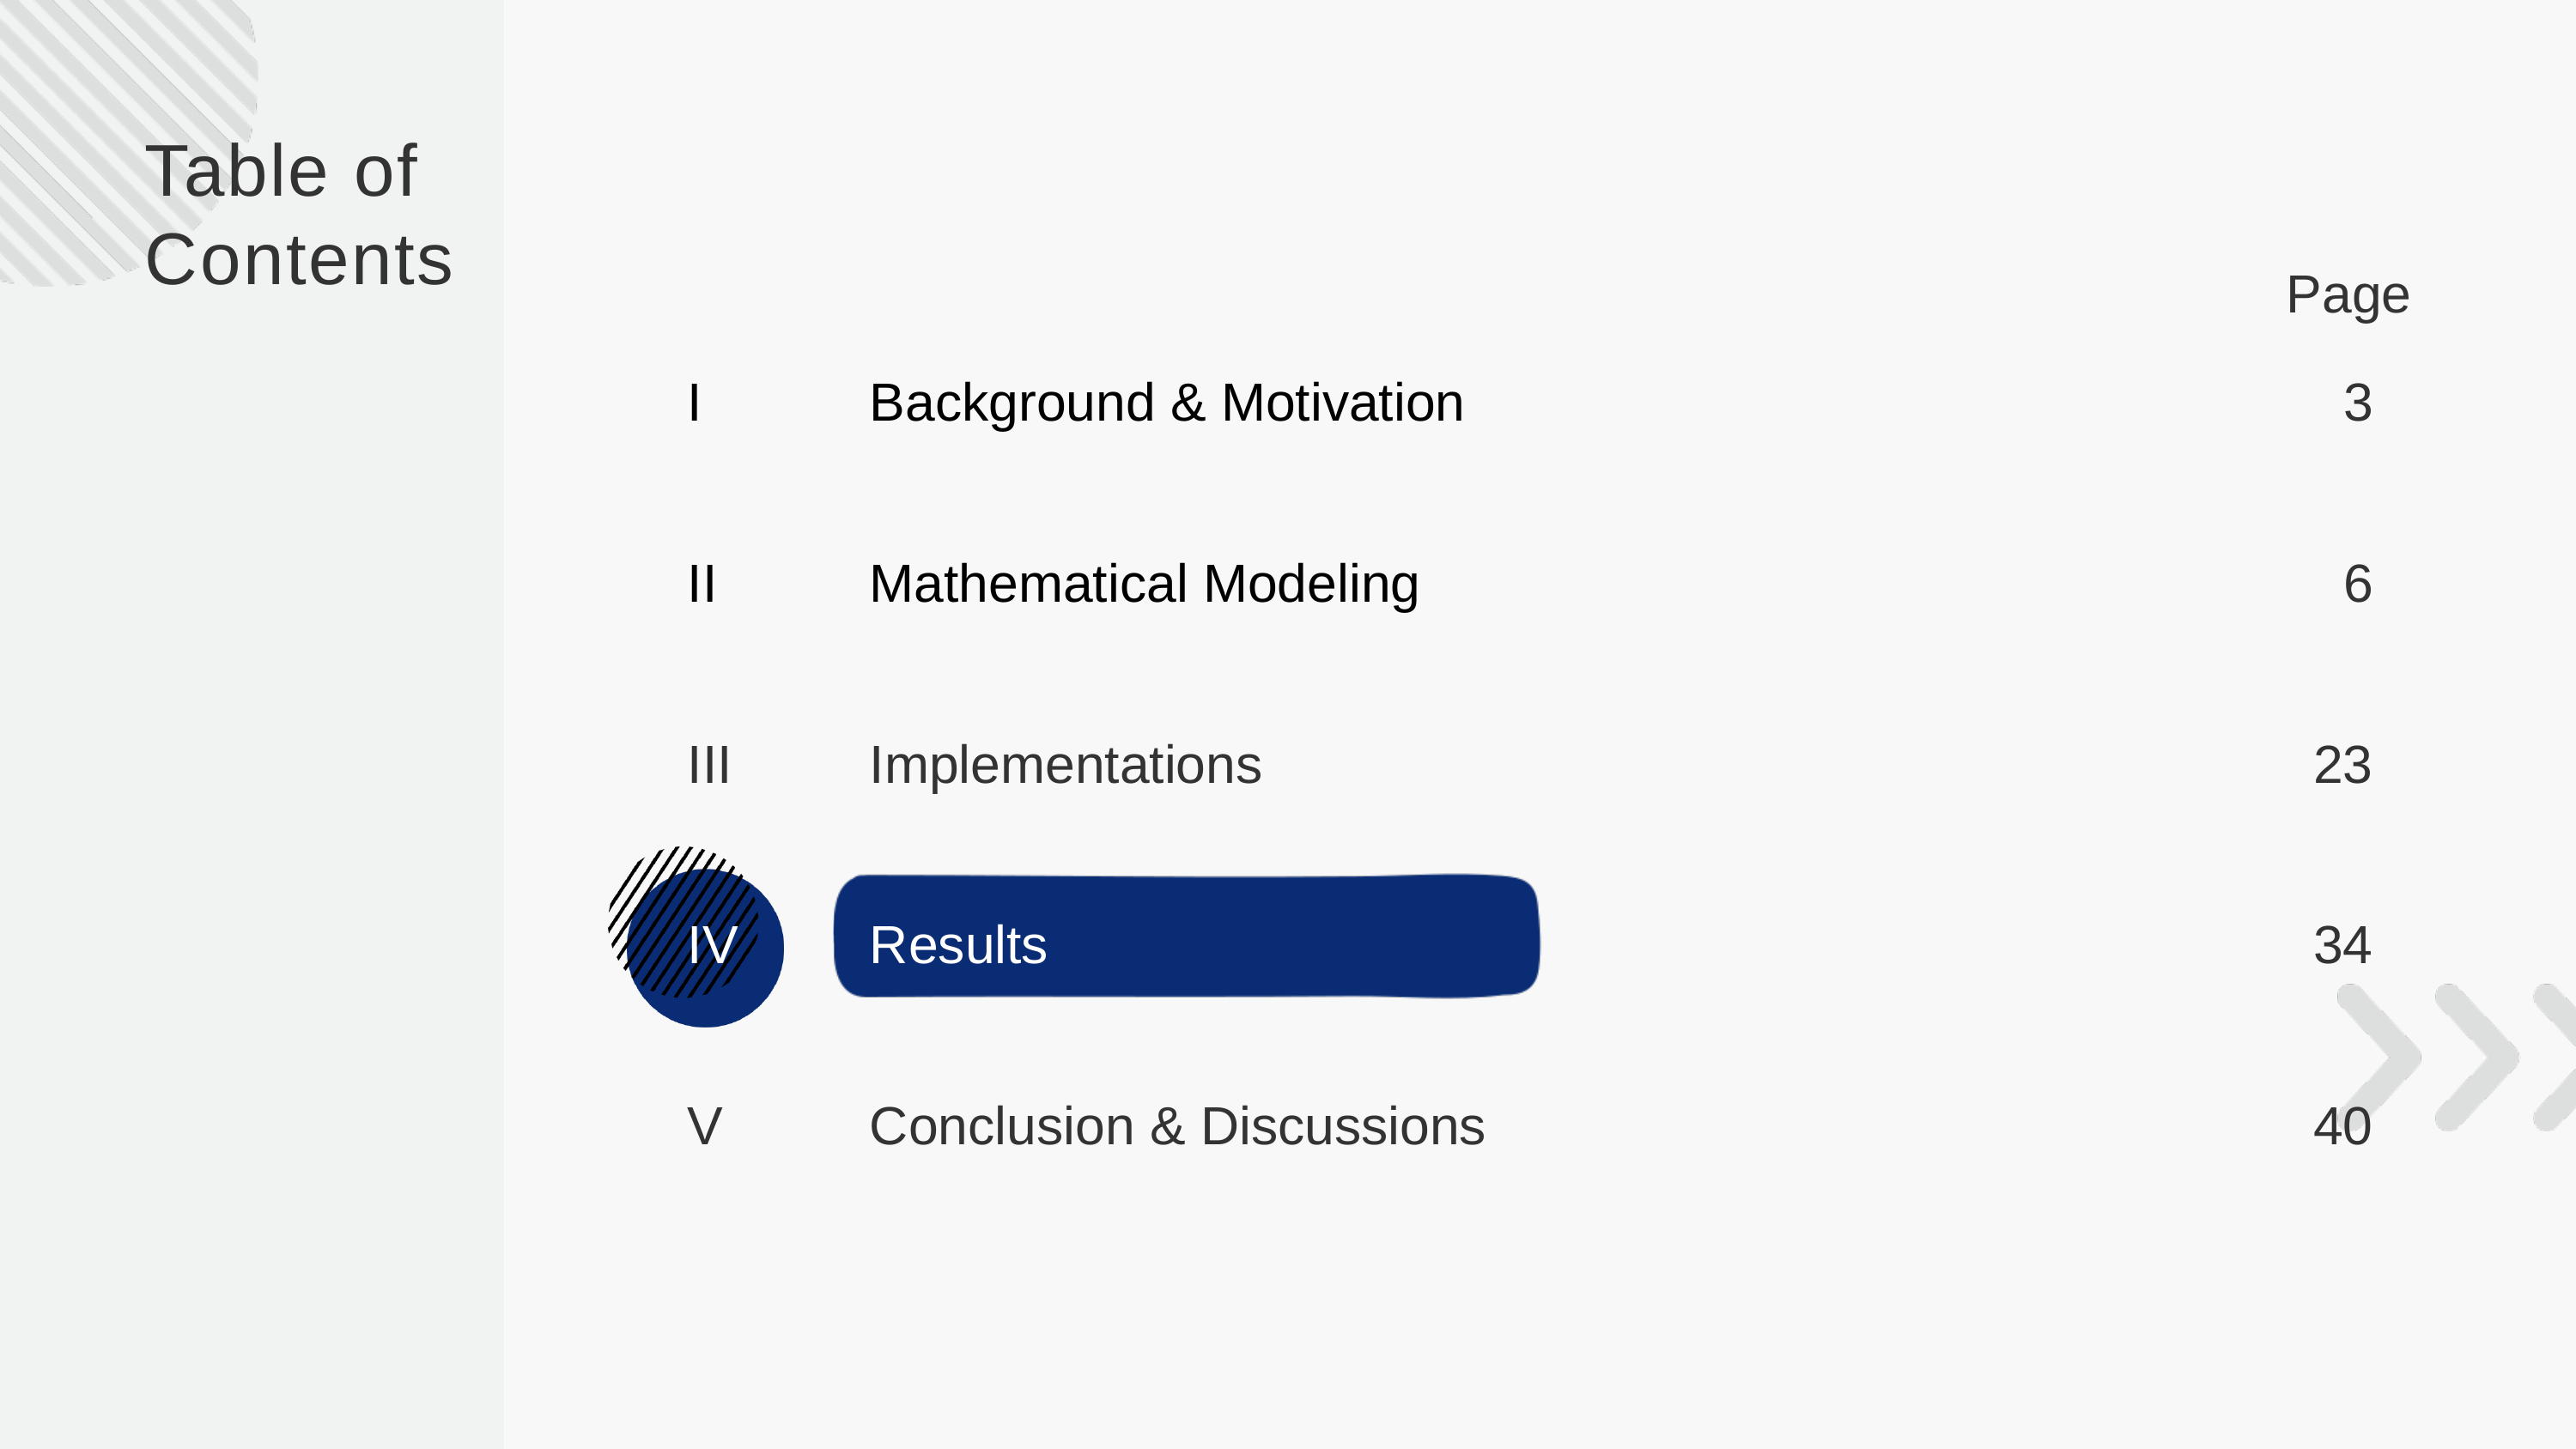

Table of
Contents
Page
I
Background & Motivation
3
II
Mathematical Modeling
6
III
Implementations
23

IV
Results
34

V
Conclusion & Discussions
40